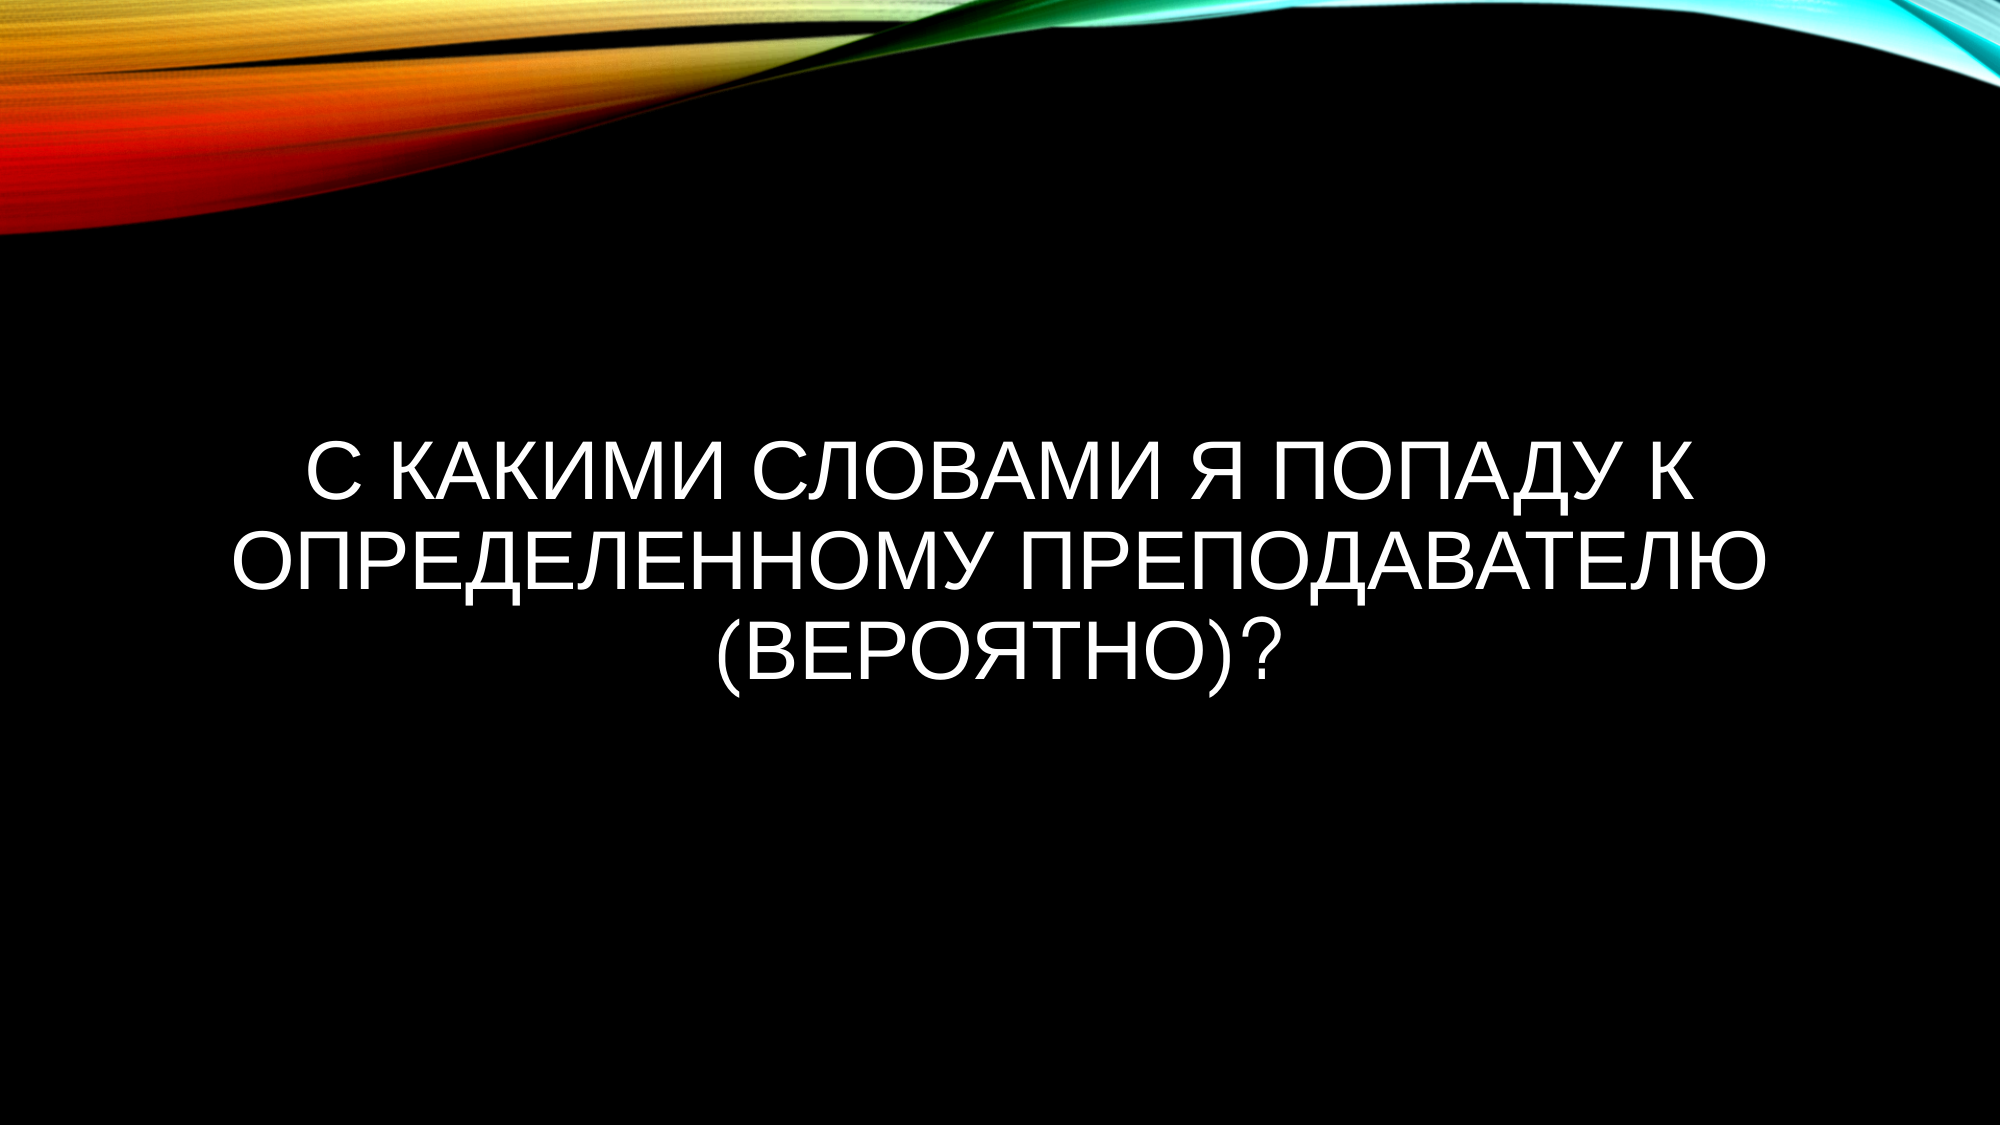

# С какими словами я попаду к определенному преподавателю (вероятно)?